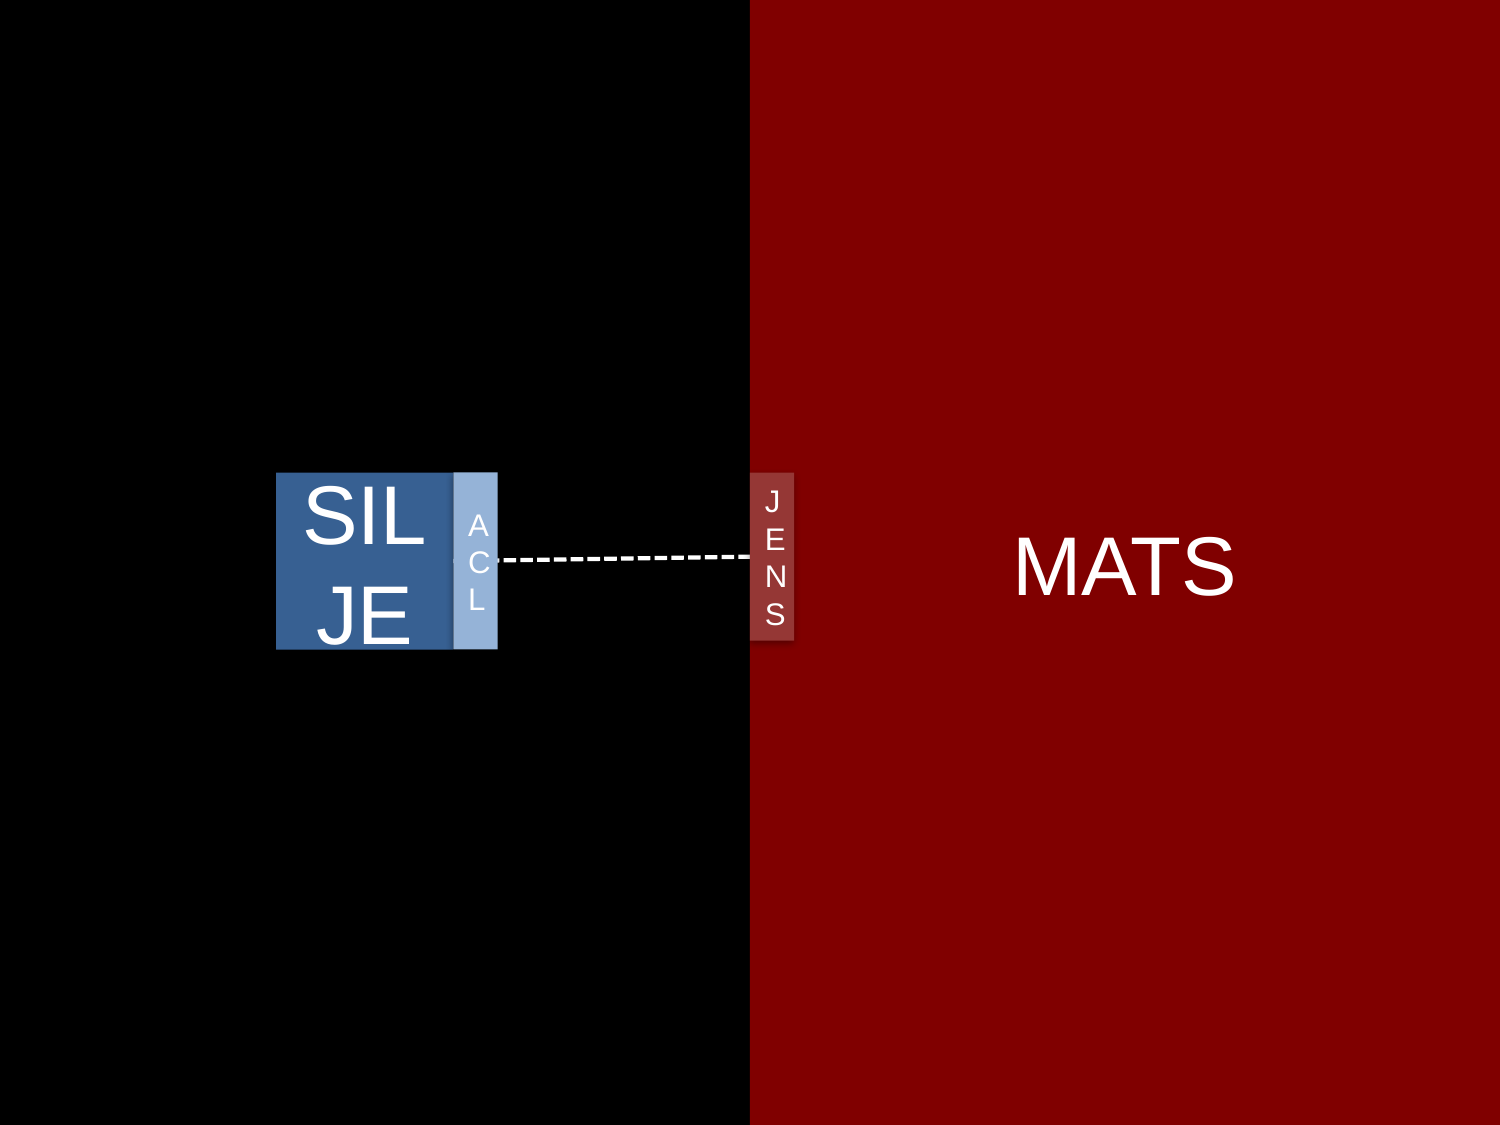

MATS
ACL
SILJE
J
E
N
S